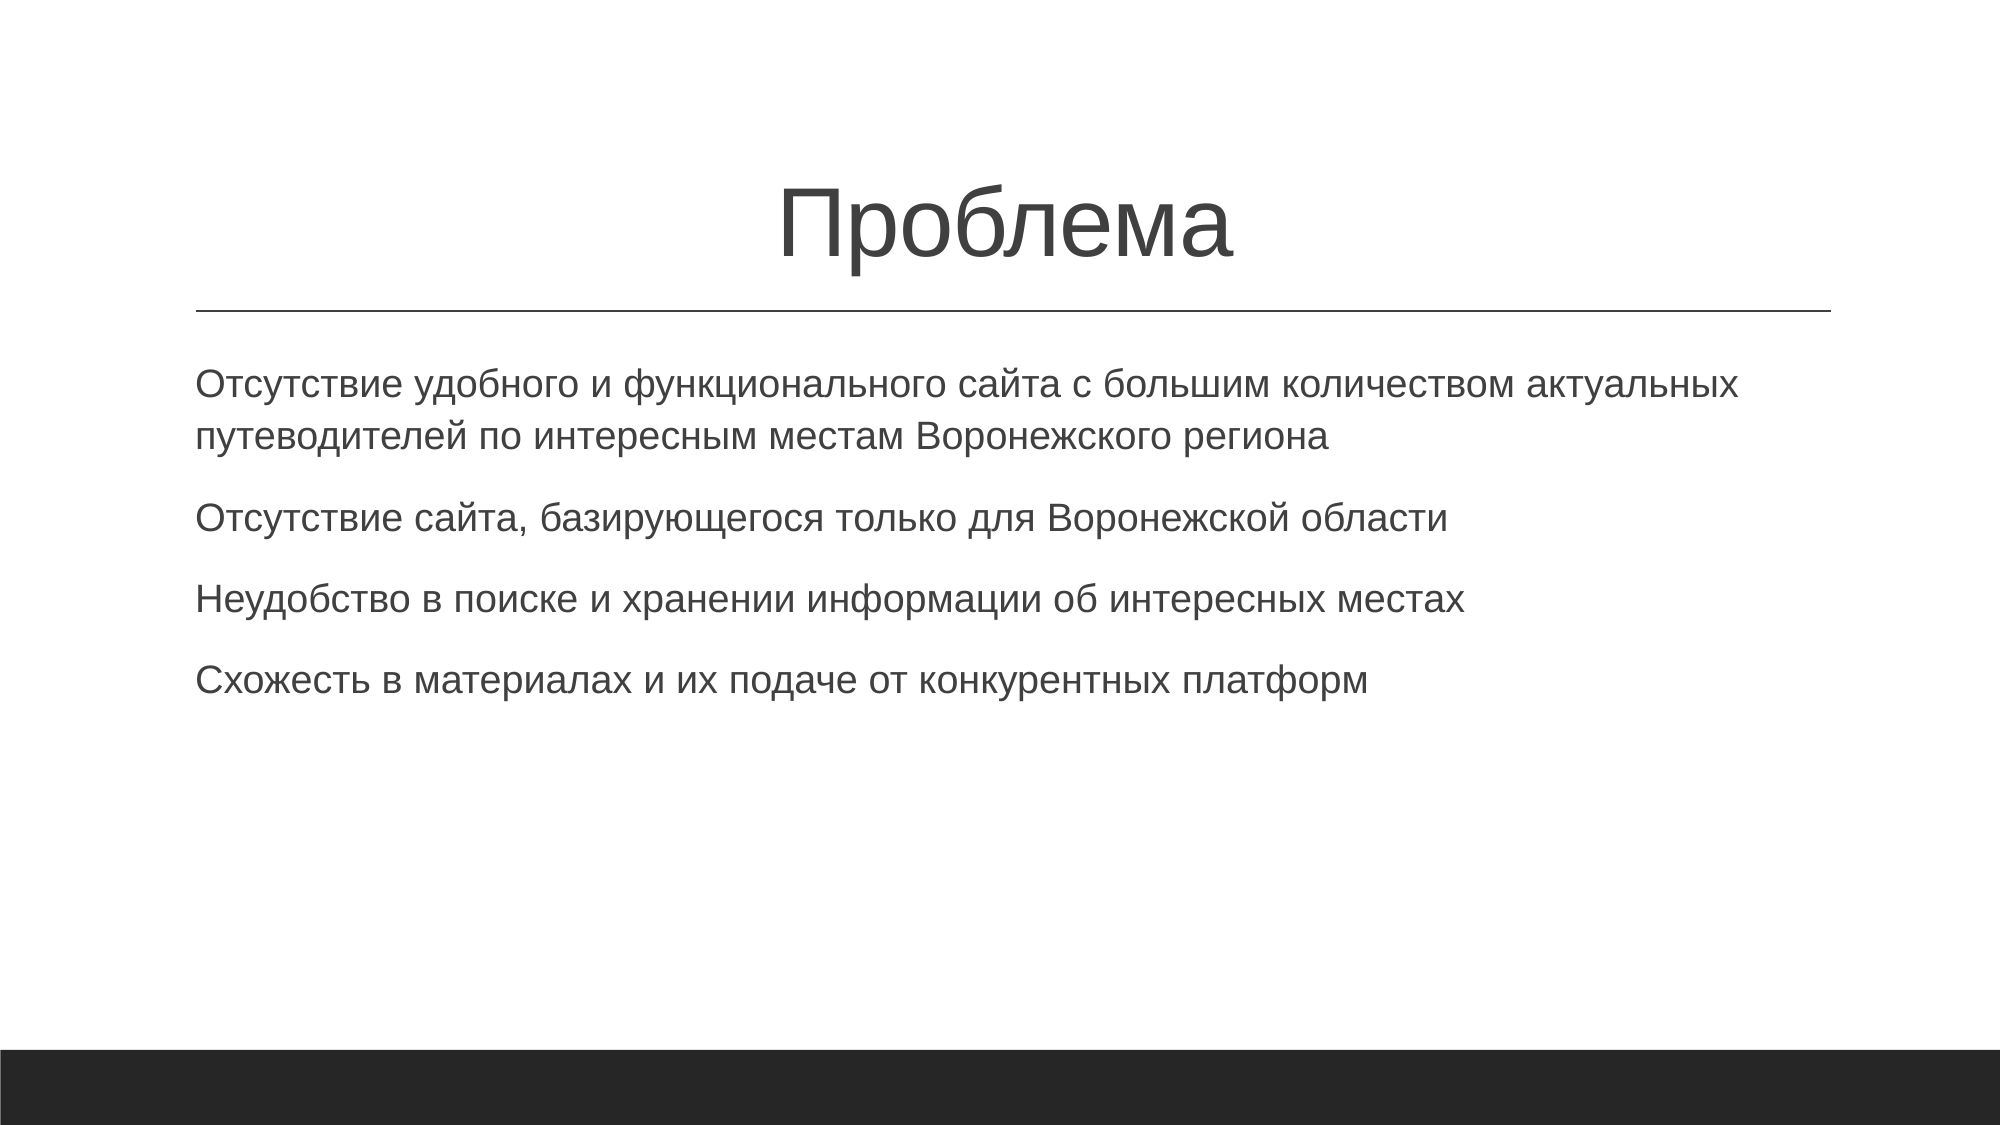

# Проблема
Отсутствие удобного и функционального сайта с большим количеством актуальных путеводителей по интересным местам Воронежского региона
Отсутствие сайта, базирующегося только для Воронежской области
Неудобство в поиске и хранении информации об интересных местах
Схожесть в материалах и их подаче от конкурентных платформ